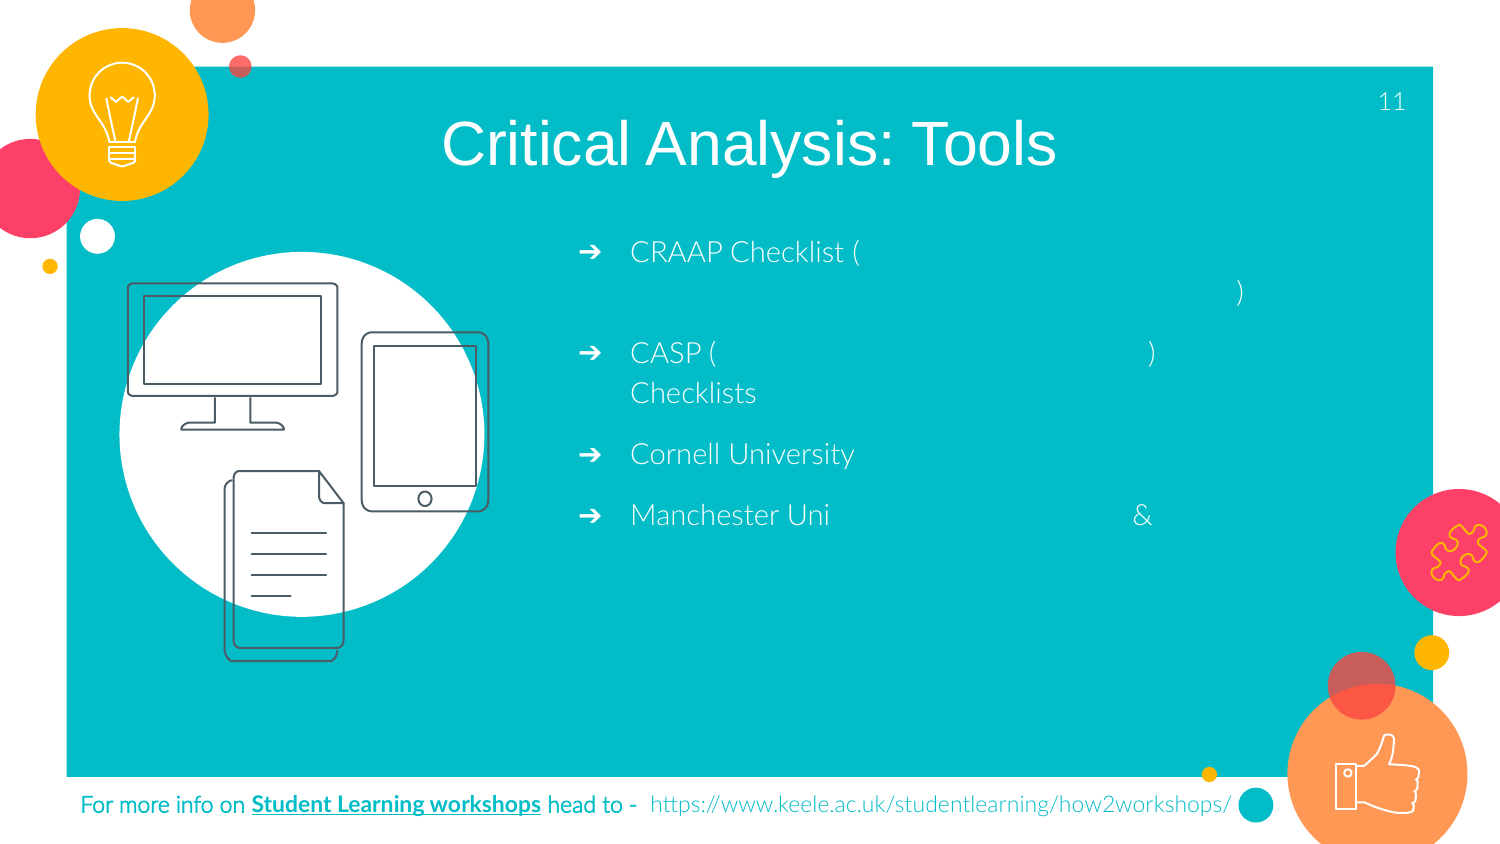

11
Critical Analysis: Tools
CRAAP Checklist (Currency Relevance Accuracy Authority Purpose)
CASP (Critical Appraisal Skills Programme) Checklists
Cornell University Critical Appraisal Guidance
Manchester Uni My Learning Essentials & Academic Phrasebank

For more info on Student Learning workshops head to -  https://www.keele.ac.uk/studentlearning/how2workshops/